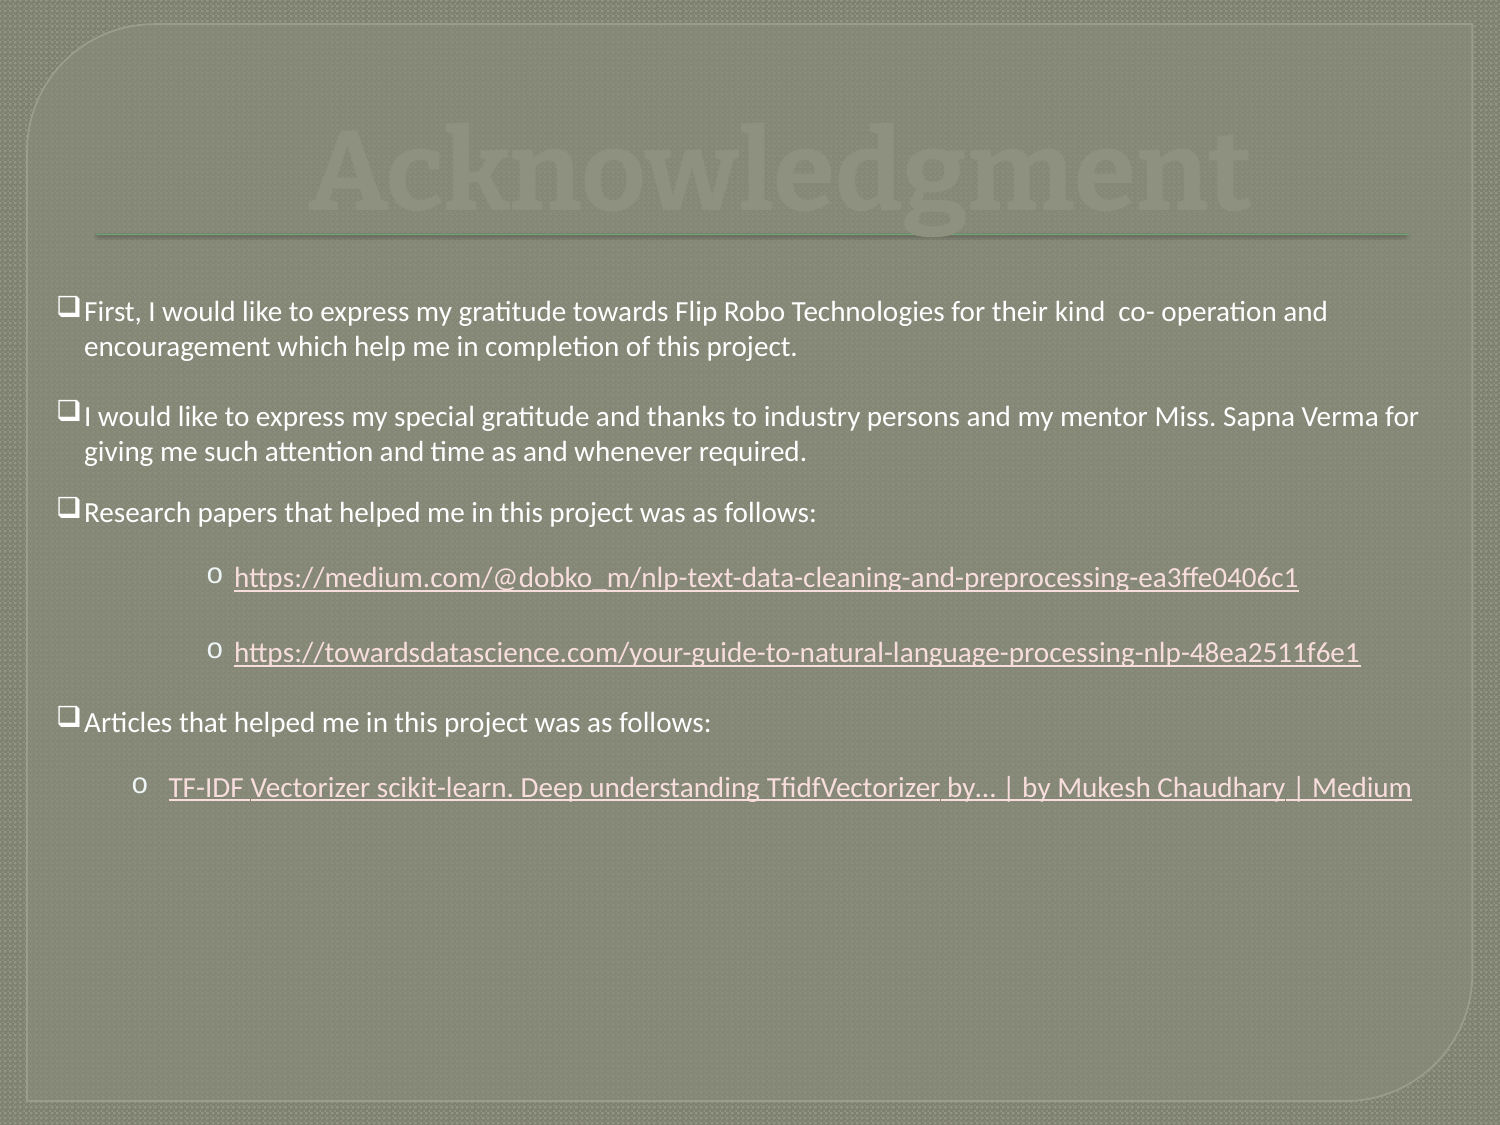

Acknowledgment

First, I would like to express my gratitude towards Flip Robo Technologies for their kind  co- operation and encouragement which help me in completion of this project.

I would like to express my special gratitude and thanks to industry persons and my mentor Miss. Sapna Verma for giving me such attention and time as and whenever required.

Research papers that helped me in this project was as follows:

https://medium.com/@dobko_m/nlp-text-data-cleaning-and-preprocessing-ea3ffe0406c1

https://towardsdatascience.com/your-guide-to-natural-language-processing-nlp-48ea2511f6e1

Articles that helped me in this project was as follows:

TF-IDF Vectorizer scikit-learn. Deep understanding TfidfVectorizer by… | by Mukesh Chaudhary | Medium